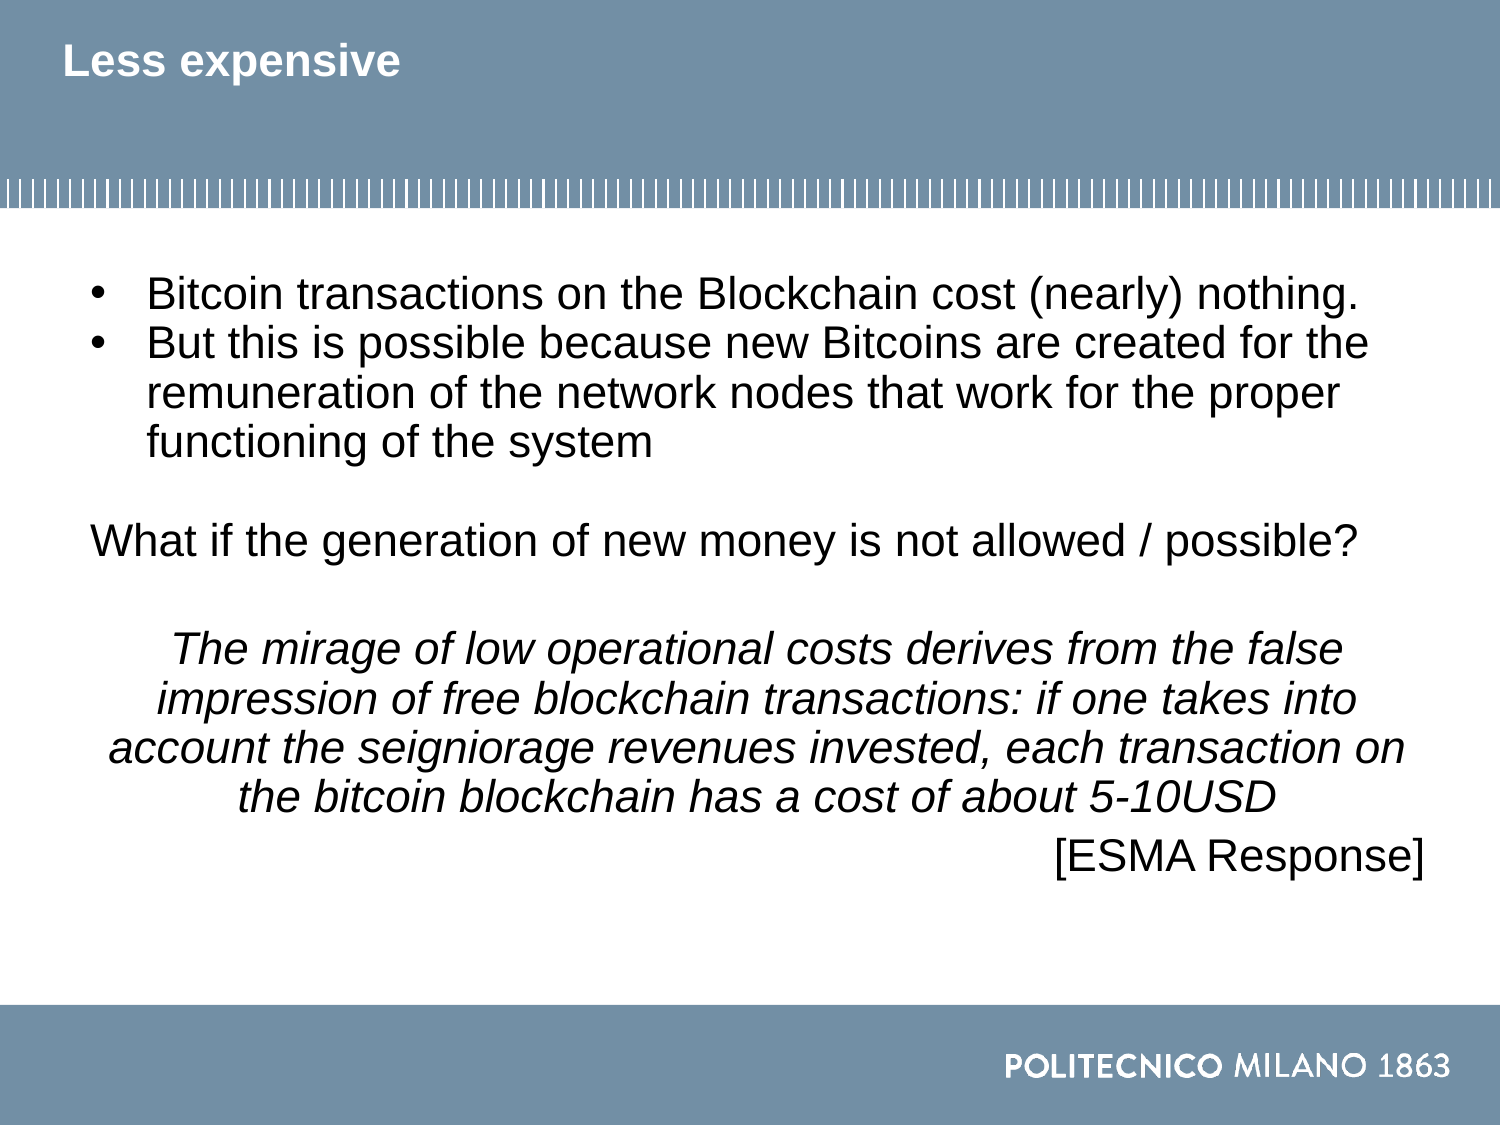

# Less expensive
Bitcoin transactions on the Blockchain cost (nearly) nothing.
But this is possible because new Bitcoins are created for the remuneration of the network nodes that work for the proper functioning of the system

What if the generation of new money is not allowed / possible?

The mirage of low operational costs derives from the false impression of free blockchain transactions: if one takes into account the seigniorage revenues invested, each transaction on the bitcoin blockchain has a cost of about 5-10USD
[ESMA Response]